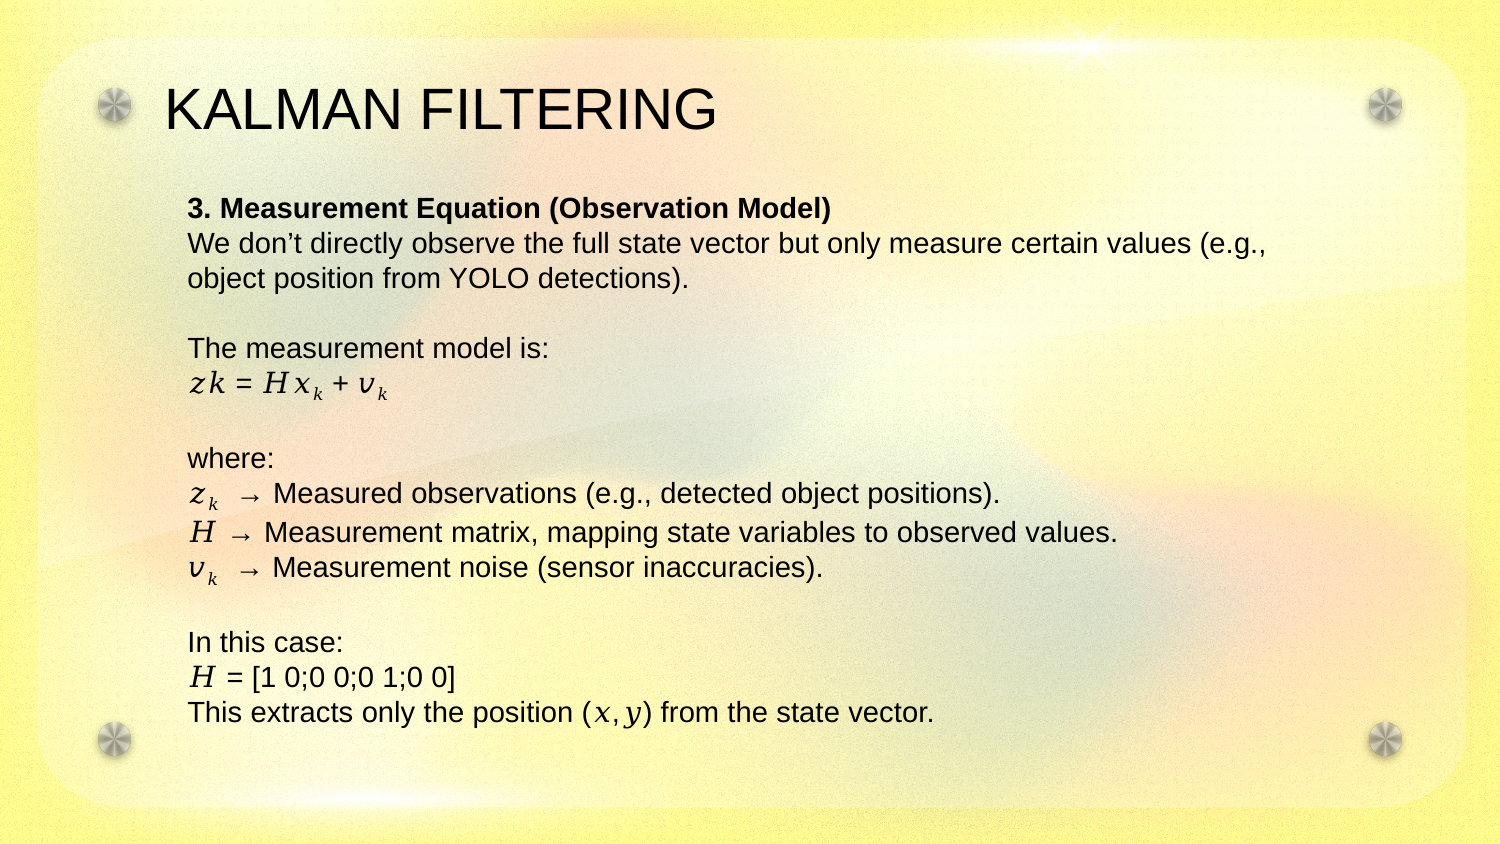

# KALMAN FILTERING
3. Measurement Equation (Observation Model)
We don’t directly observe the full state vector but only measure certain values (e.g., object position from YOLO detections).

The measurement model is:
𝑧𝑘 = 𝐻𝑥𝑘 + 𝑣𝑘

where:
𝑧𝑘​  → Measured observations (e.g., detected object positions).
𝐻 → Measurement matrix, mapping state variables to observed values.
𝑣𝑘  → Measurement noise (sensor inaccuracies).

In this case:
𝐻 = [1 0;0 0;0 1;0 0]
This extracts only the position (𝑥,𝑦) from the state vector.